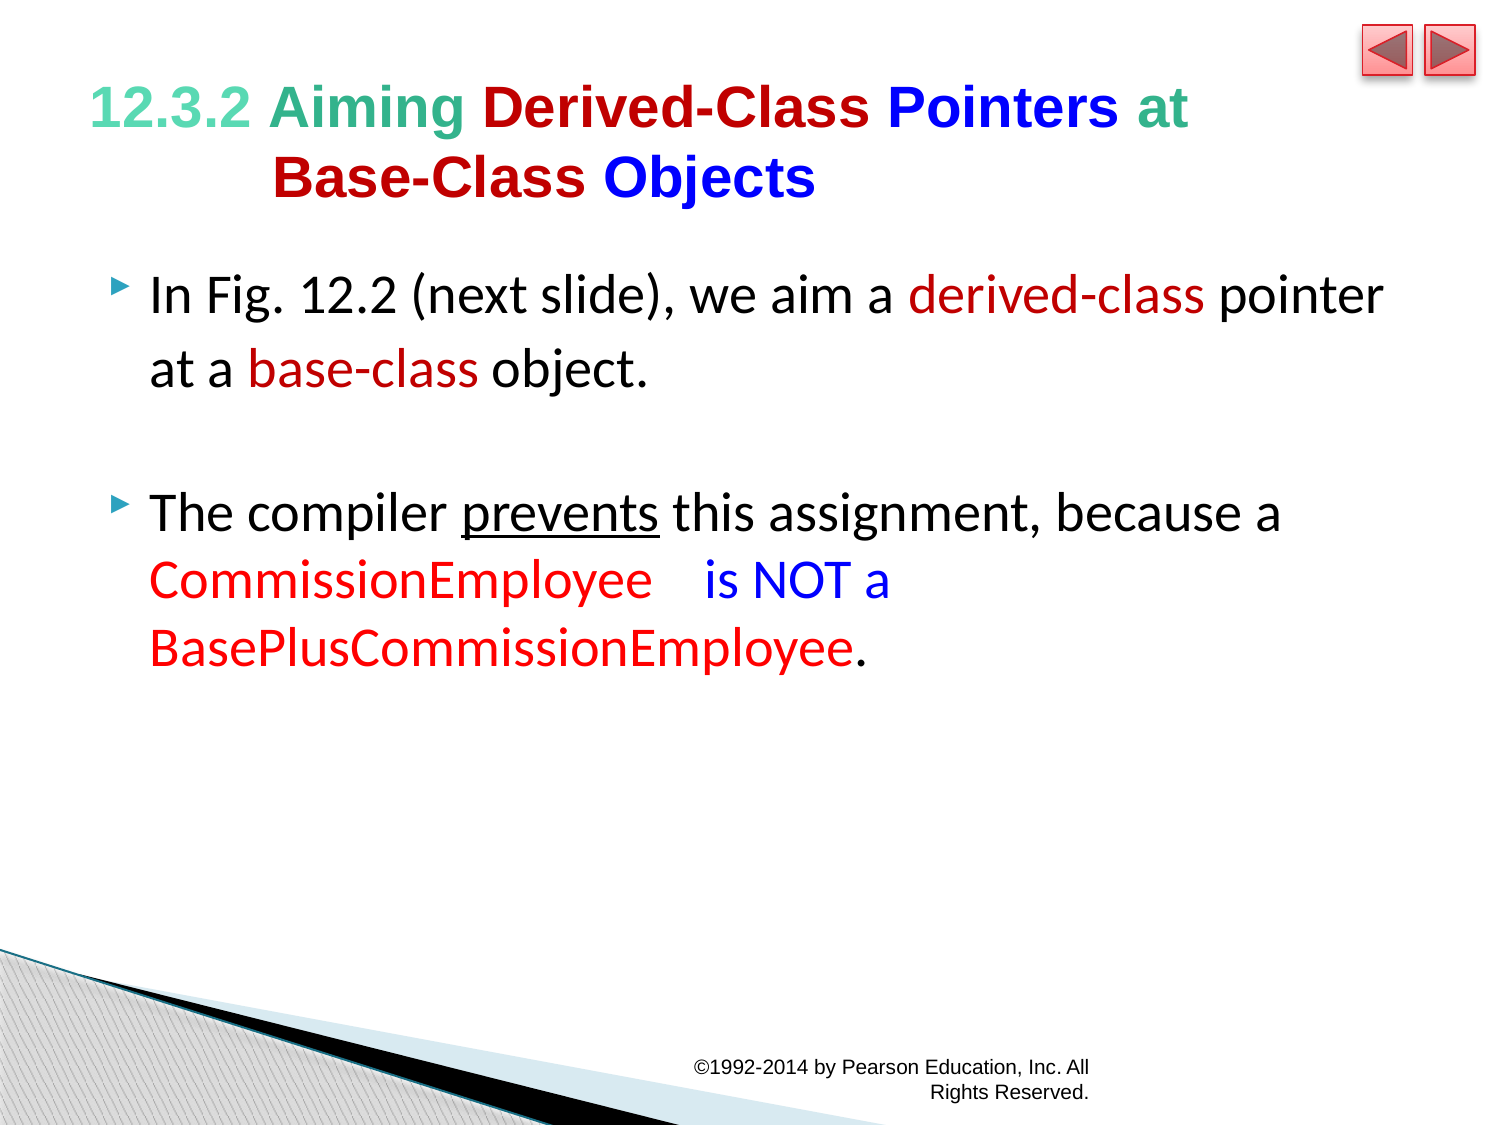

# 12.3.2 Aiming Derived-Class Pointers at Base-Class Objects
In Fig. 12.2 (next slide), we aim a derived-class pointer at a base-class object.
The compiler prevents this assignment, because a CommissionEmployee    is NOT a BasePlusCommissionEmployee.
©1992-2014 by Pearson Education, Inc. All Rights Reserved.